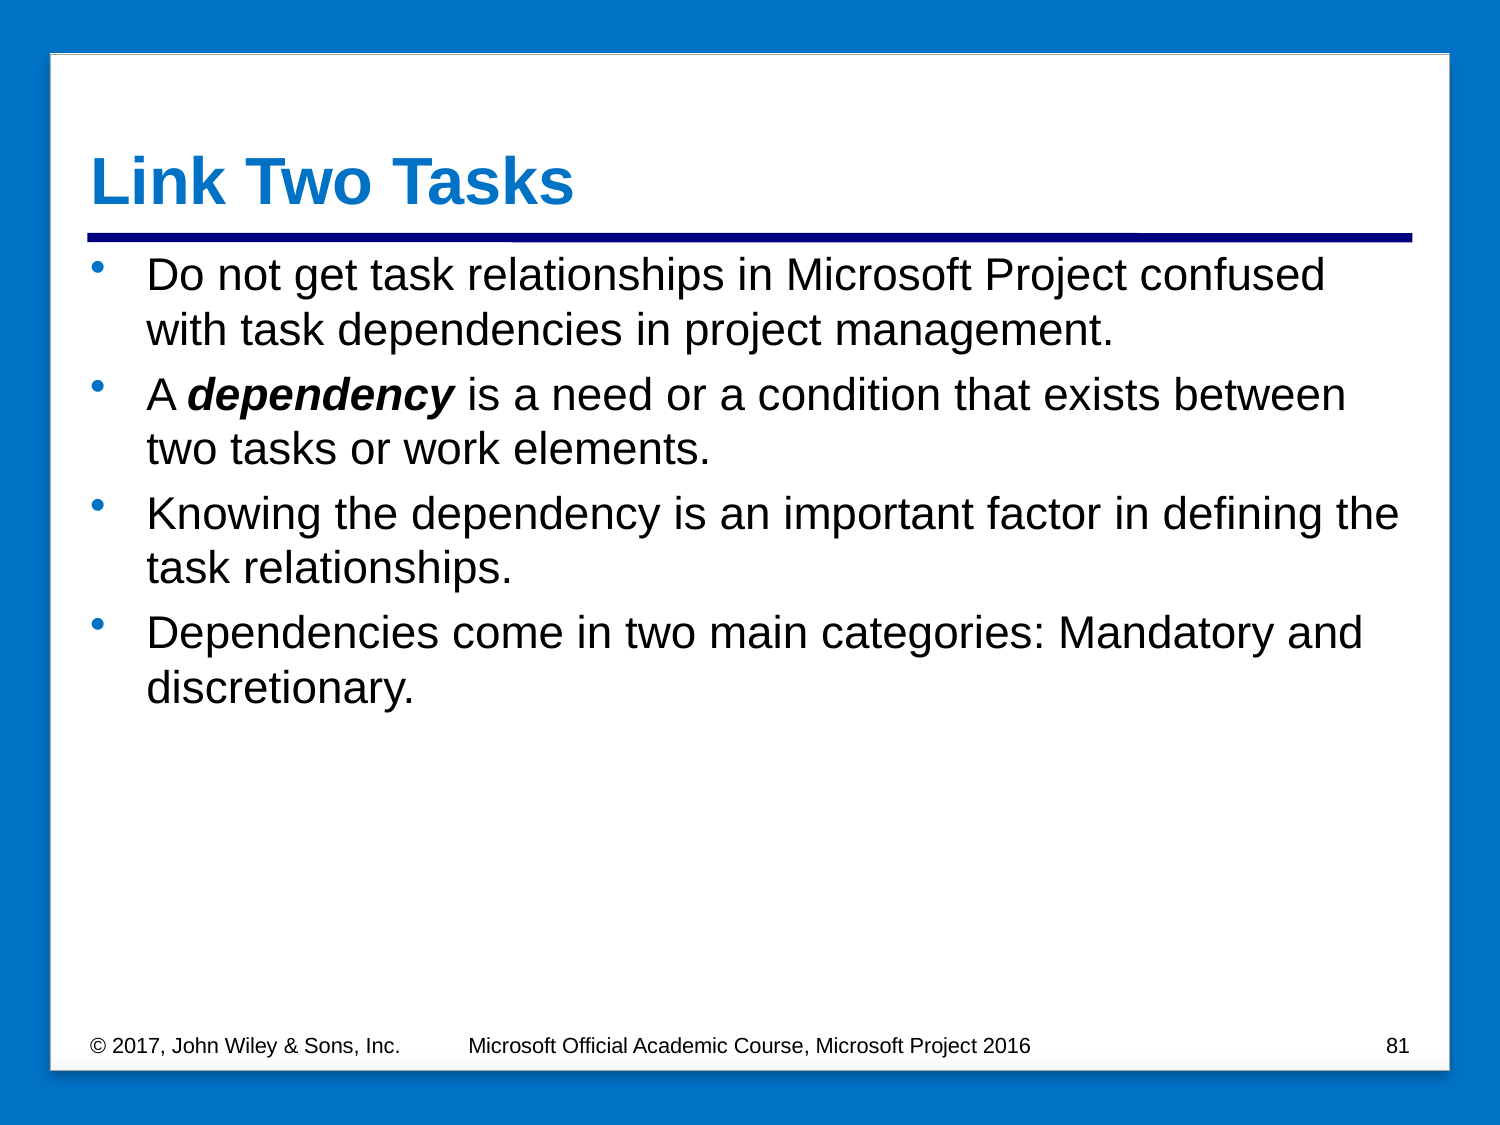

# Link Two Tasks
Do not get task relationships in Microsoft Project confused with task dependencies in project management.
A dependency is a need or a condition that exists between two tasks or work elements.
Knowing the dependency is an important factor in defining the task relationships.
Dependencies come in two main categories: Mandatory and discretionary.
© 2017, John Wiley & Sons, Inc.
Microsoft Official Academic Course, Microsoft Project 2016
81